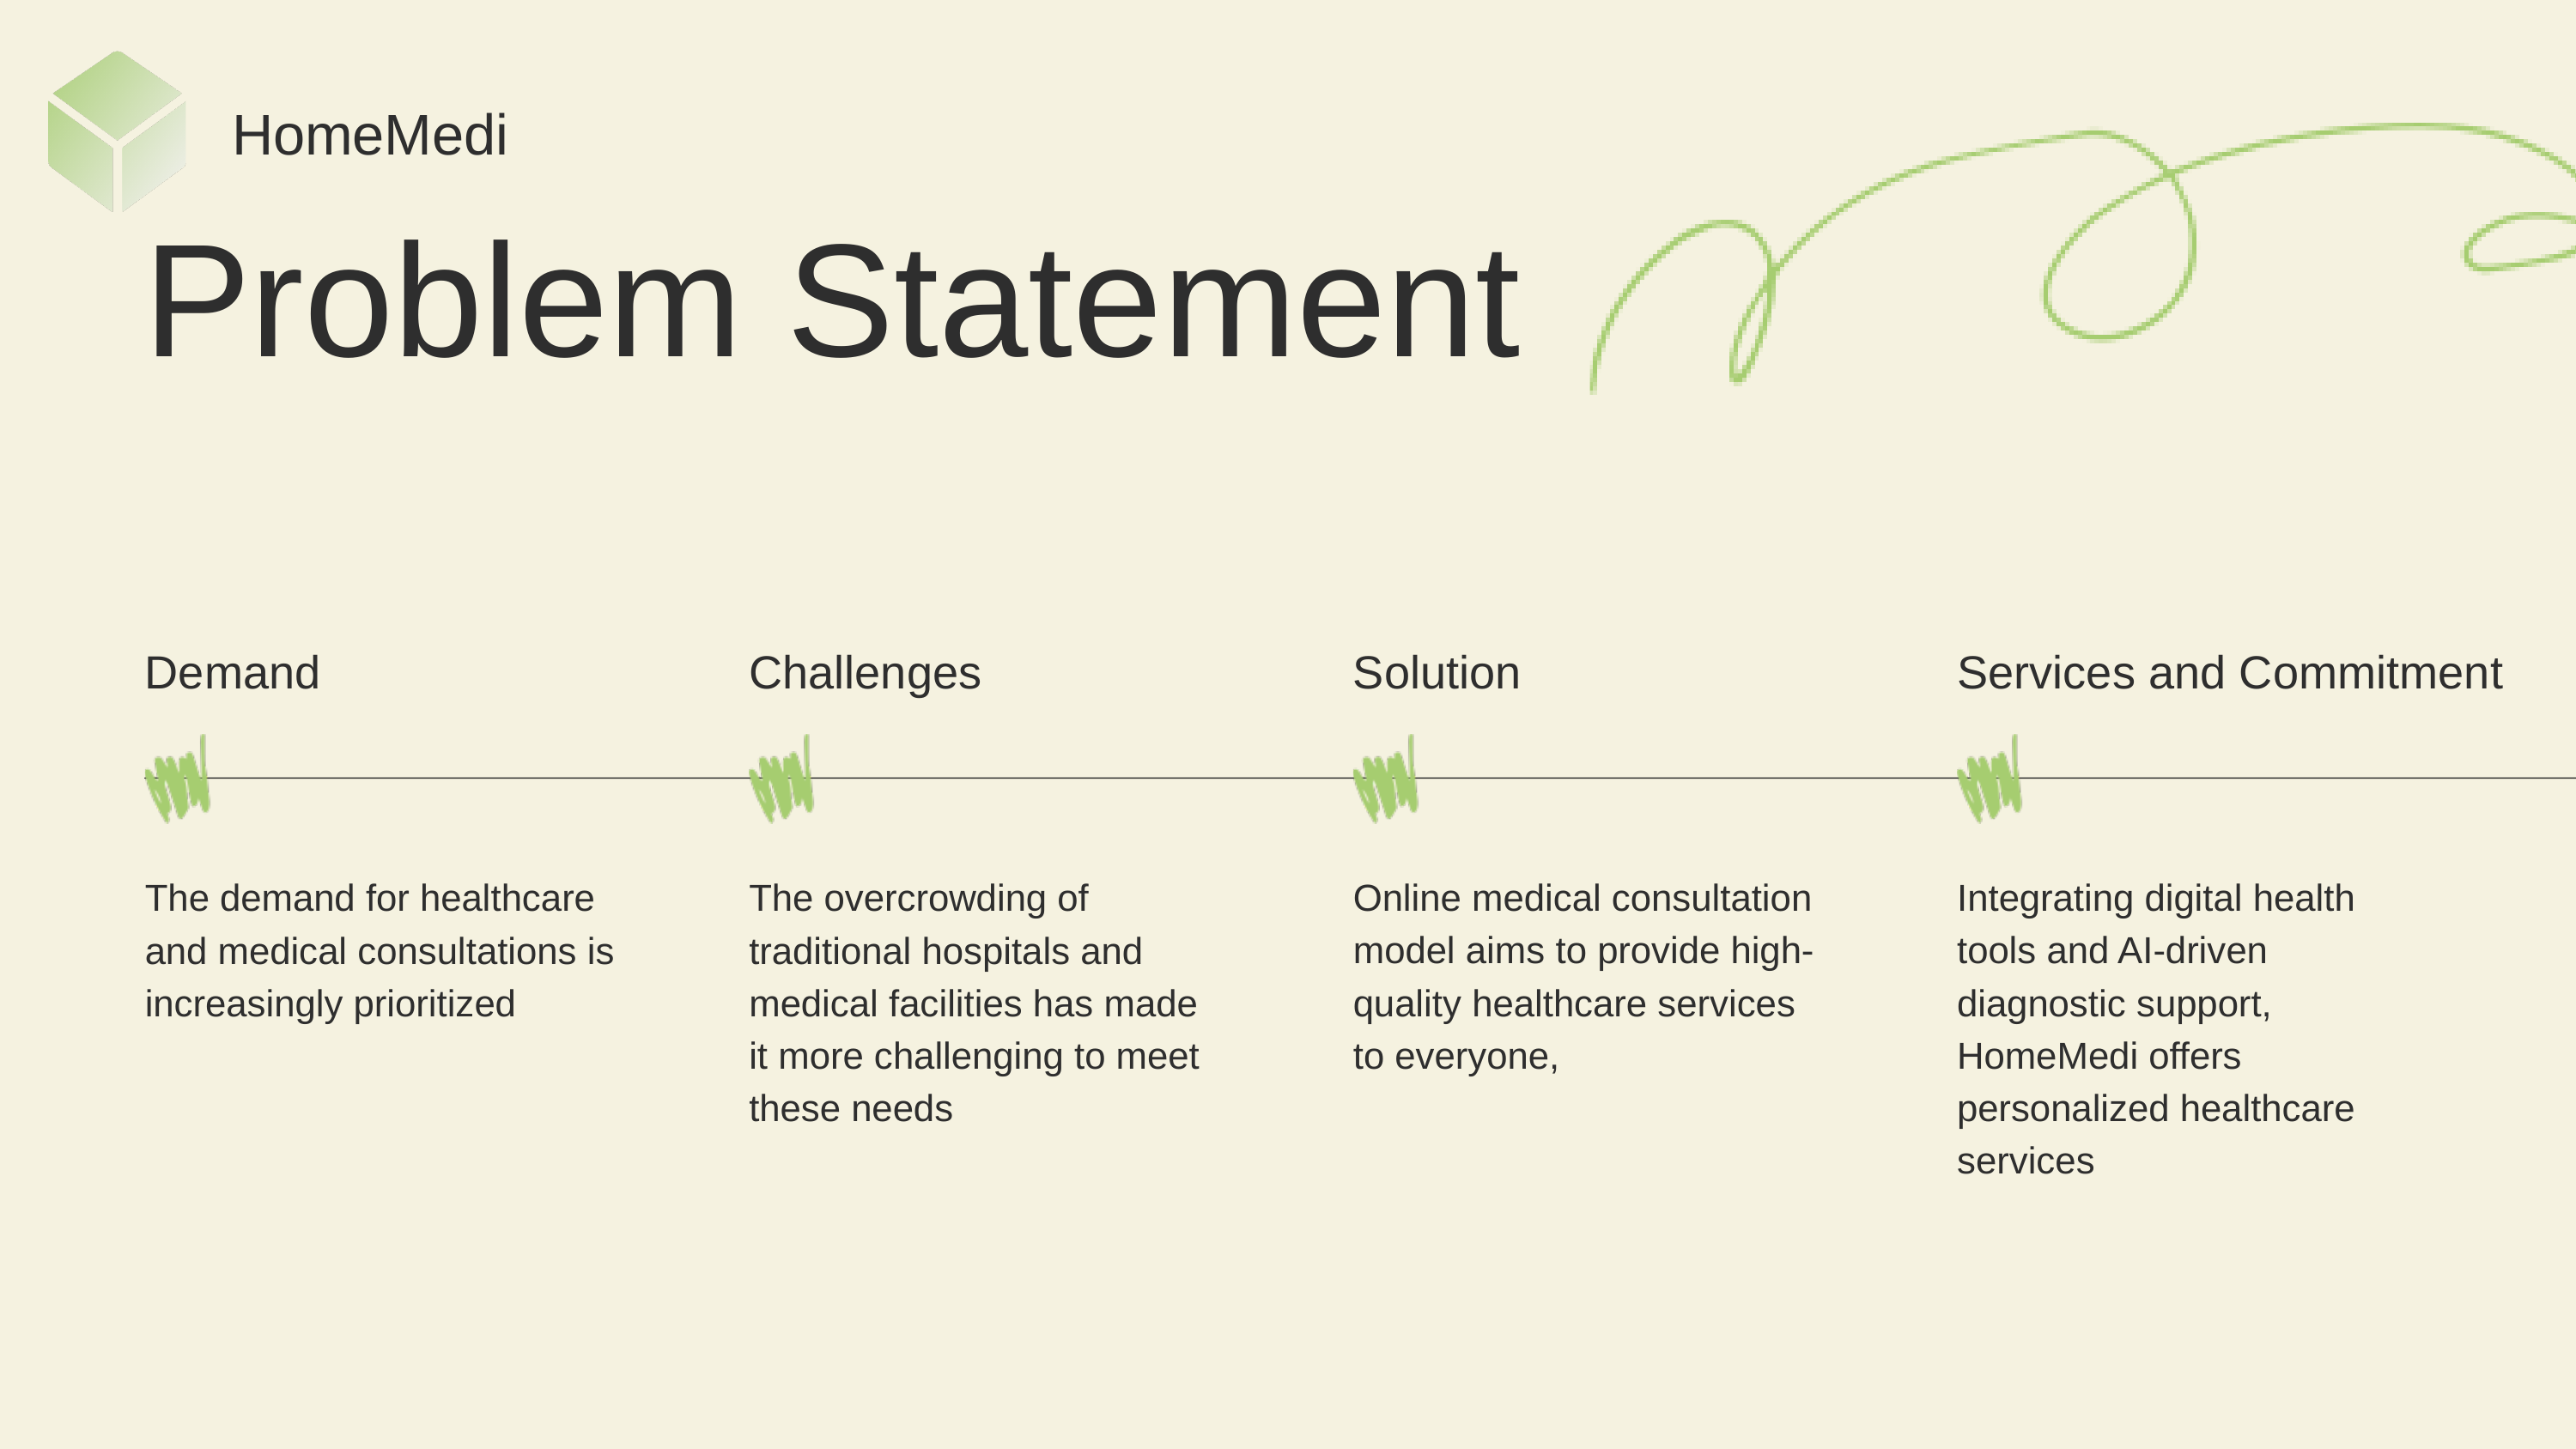

HomeMedi

Problem Statement
Demand
Challenges
Solution
Services and Commitment

The demand for healthcare and medical consultations is increasingly prioritized
The overcrowding of traditional hospitals and medical facilities has made it more challenging to meet these needs
Online medical consultation model aims to provide high-quality healthcare services to everyone,
Integrating digital health tools and AI-driven diagnostic support, HomeMedi offers personalized healthcare services